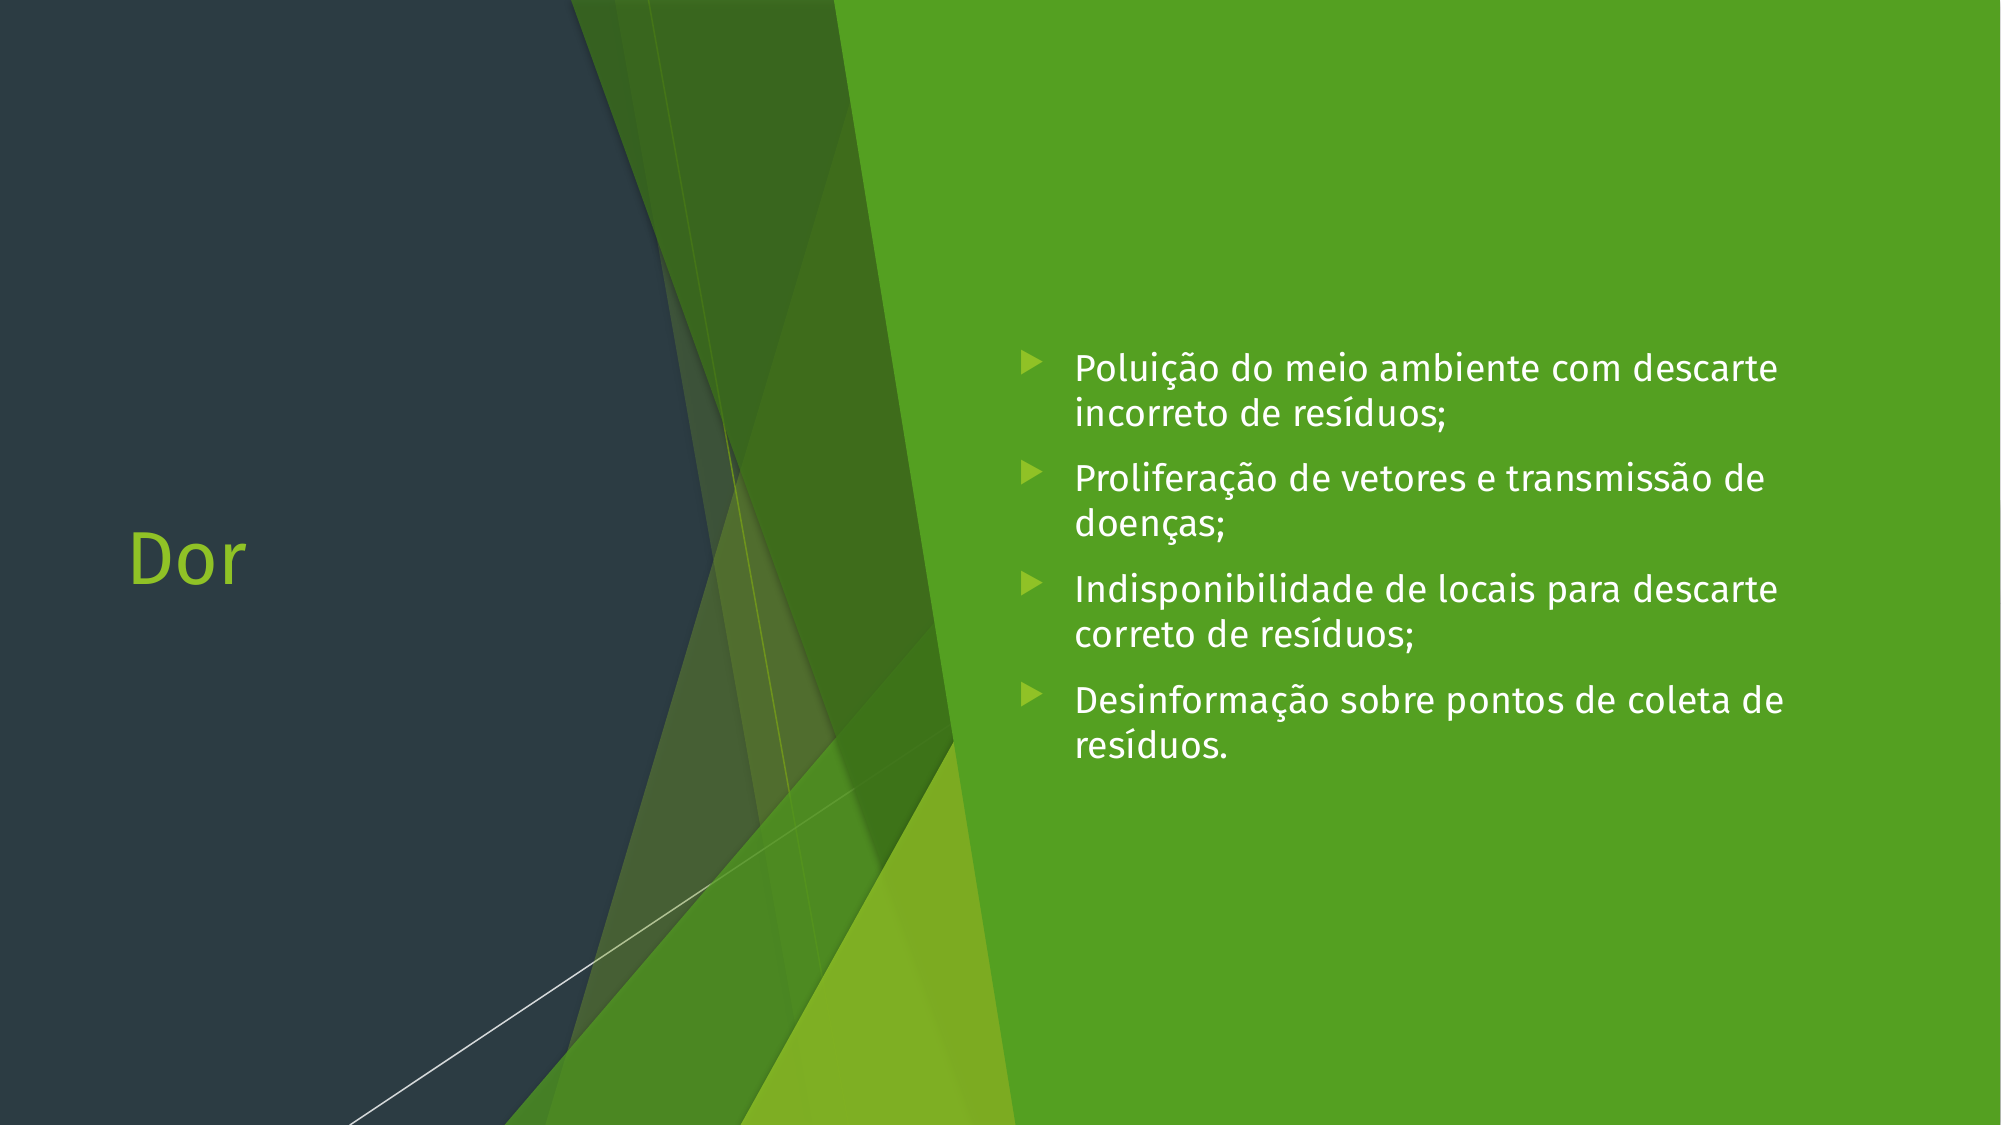

# Dor
Poluição do meio ambiente com descarte incorreto de resíduos;
Proliferação de vetores e transmissão de doenças;
Indisponibilidade de locais para descarte correto de resíduos;
Desinformação sobre pontos de coleta de resíduos.